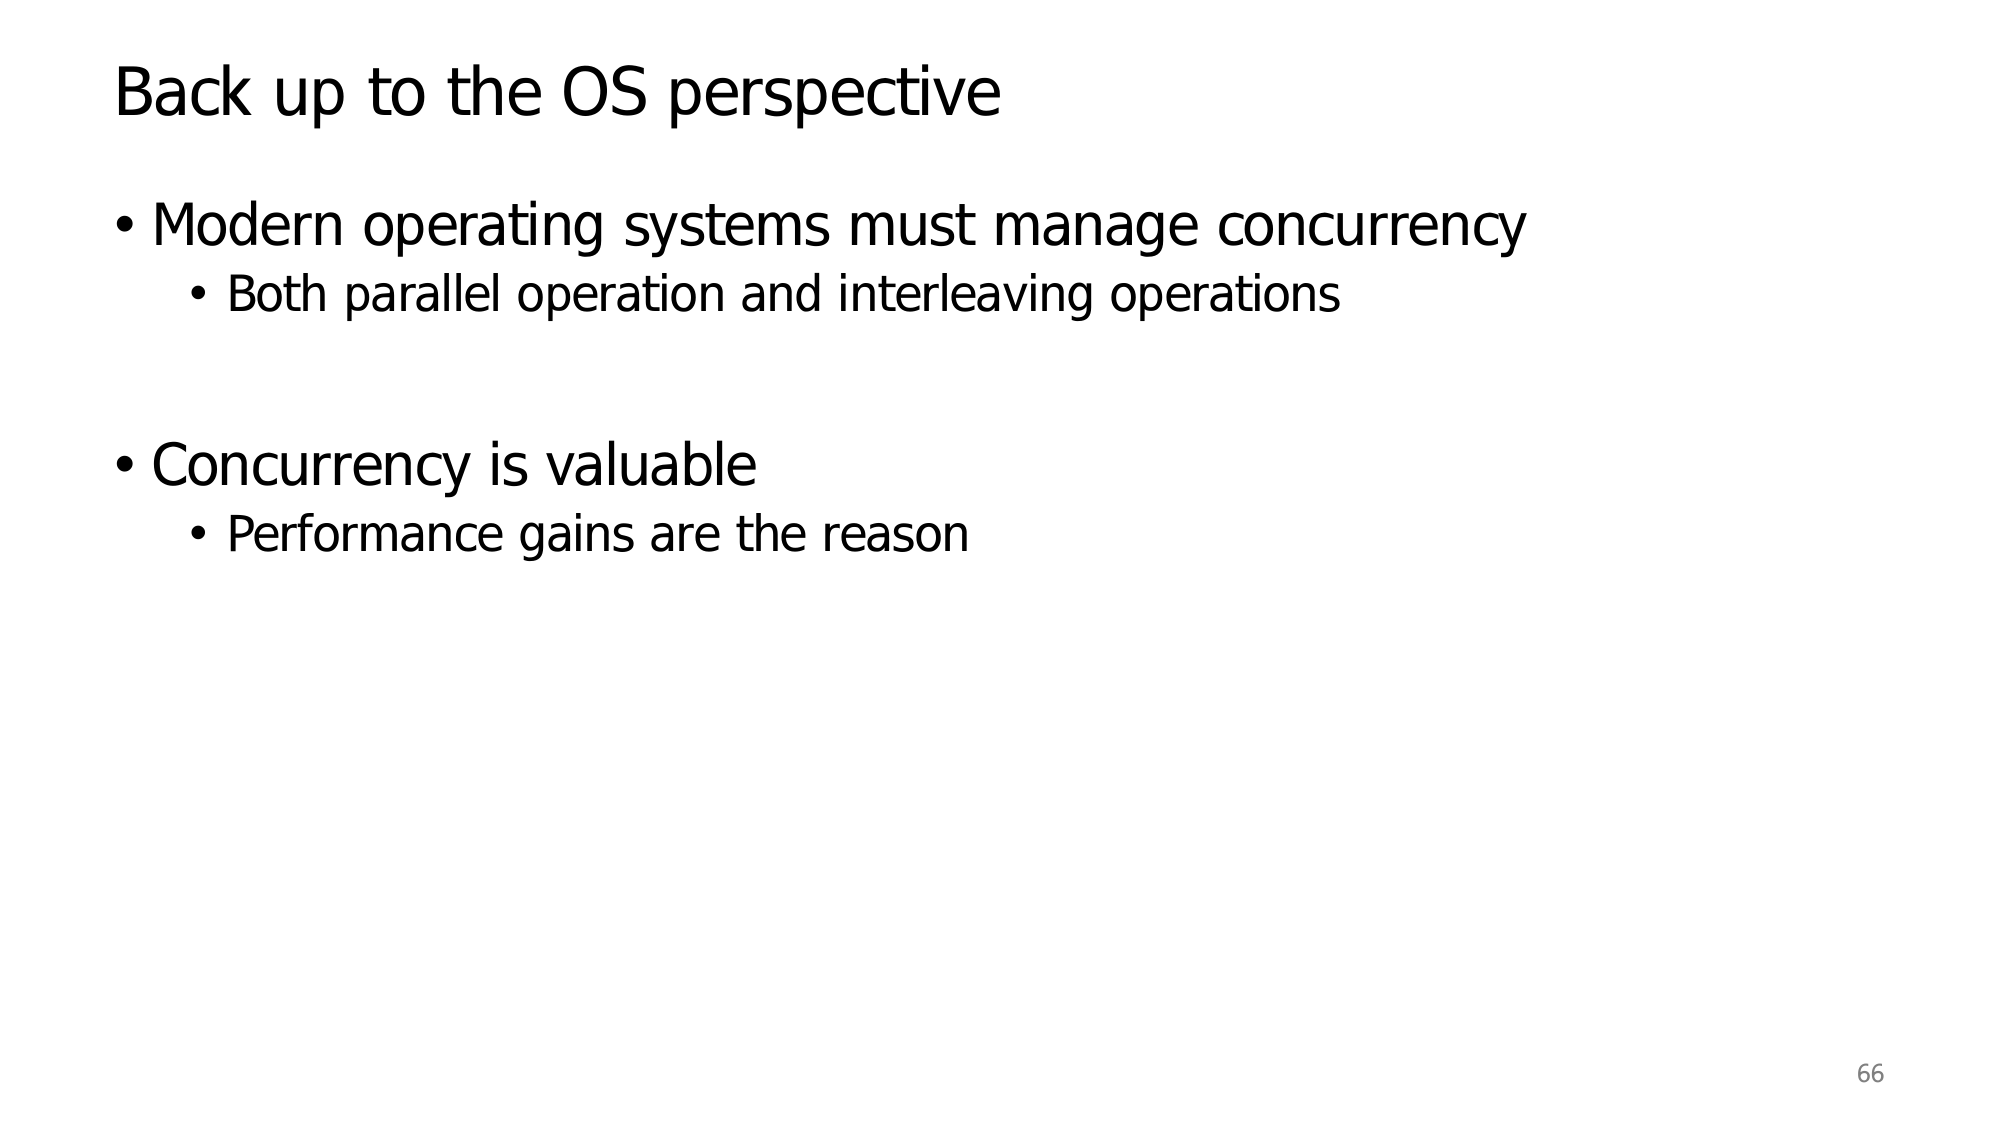

# Back up to the OS perspective
Modern operating systems must manage concurrency
Both parallel operation and interleaving operations

Concurrency is valuable
Performance gains are the reason
66